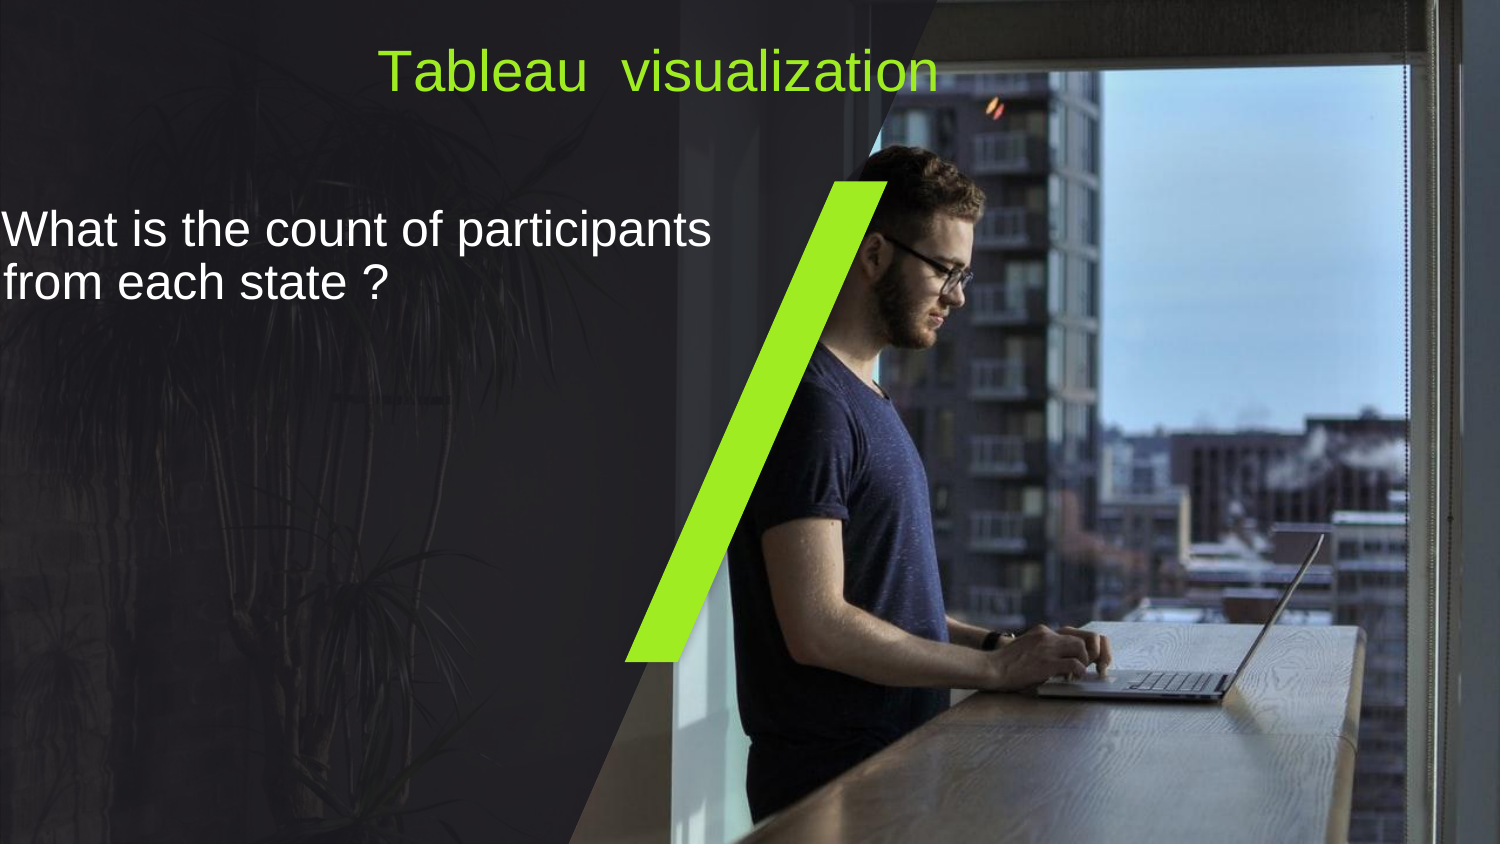

# Tableau  visualization
What is the count of participants from each state ?